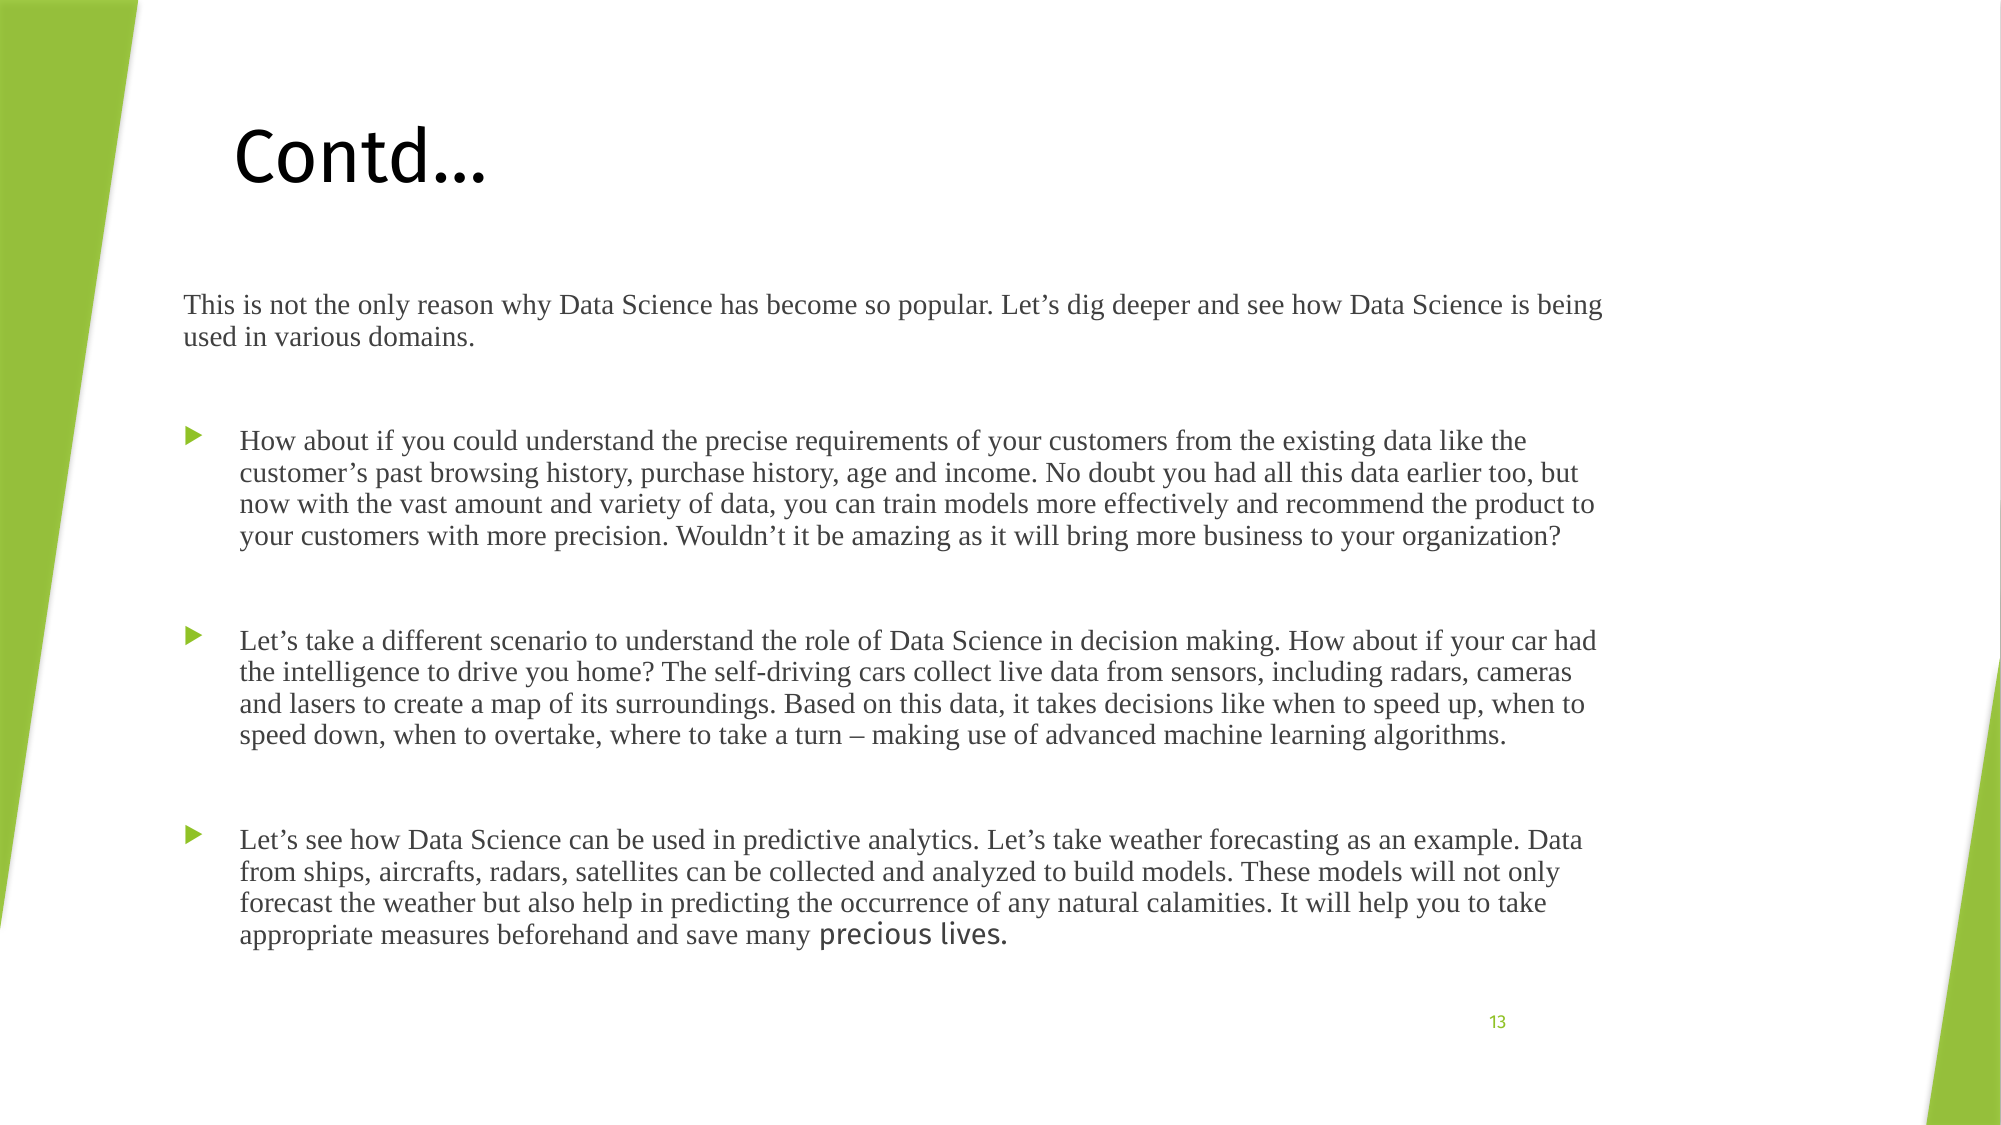

# Contd…
This is not the only reason why Data Science has become so popular. Let’s dig deeper and see how Data Science is being used in various domains.

How about if you could understand the precise requirements of your customers from the existing data like the customer’s past browsing history, purchase history, age and income. No doubt you had all this data earlier too, but now with the vast amount and variety of data, you can train models more effectively and recommend the product to your customers with more precision. Wouldn’t it be amazing as it will bring more business to your organization?

Let’s take a different scenario to understand the role of Data Science in decision making. How about if your car had the intelligence to drive you home? The self-driving cars collect live data from sensors, including radars, cameras and lasers to create a map of its surroundings. Based on this data, it takes decisions like when to speed up, when to speed down, when to overtake, where to take a turn – making use of advanced machine learning algorithms.

Let’s see how Data Science can be used in predictive analytics. Let’s take weather forecasting as an example. Data from ships, aircrafts, radars, satellites can be collected and analyzed to build models. These models will not only forecast the weather but also help in predicting the occurrence of any natural calamities. It will help you to take appropriate measures beforehand and save many precious lives.

13